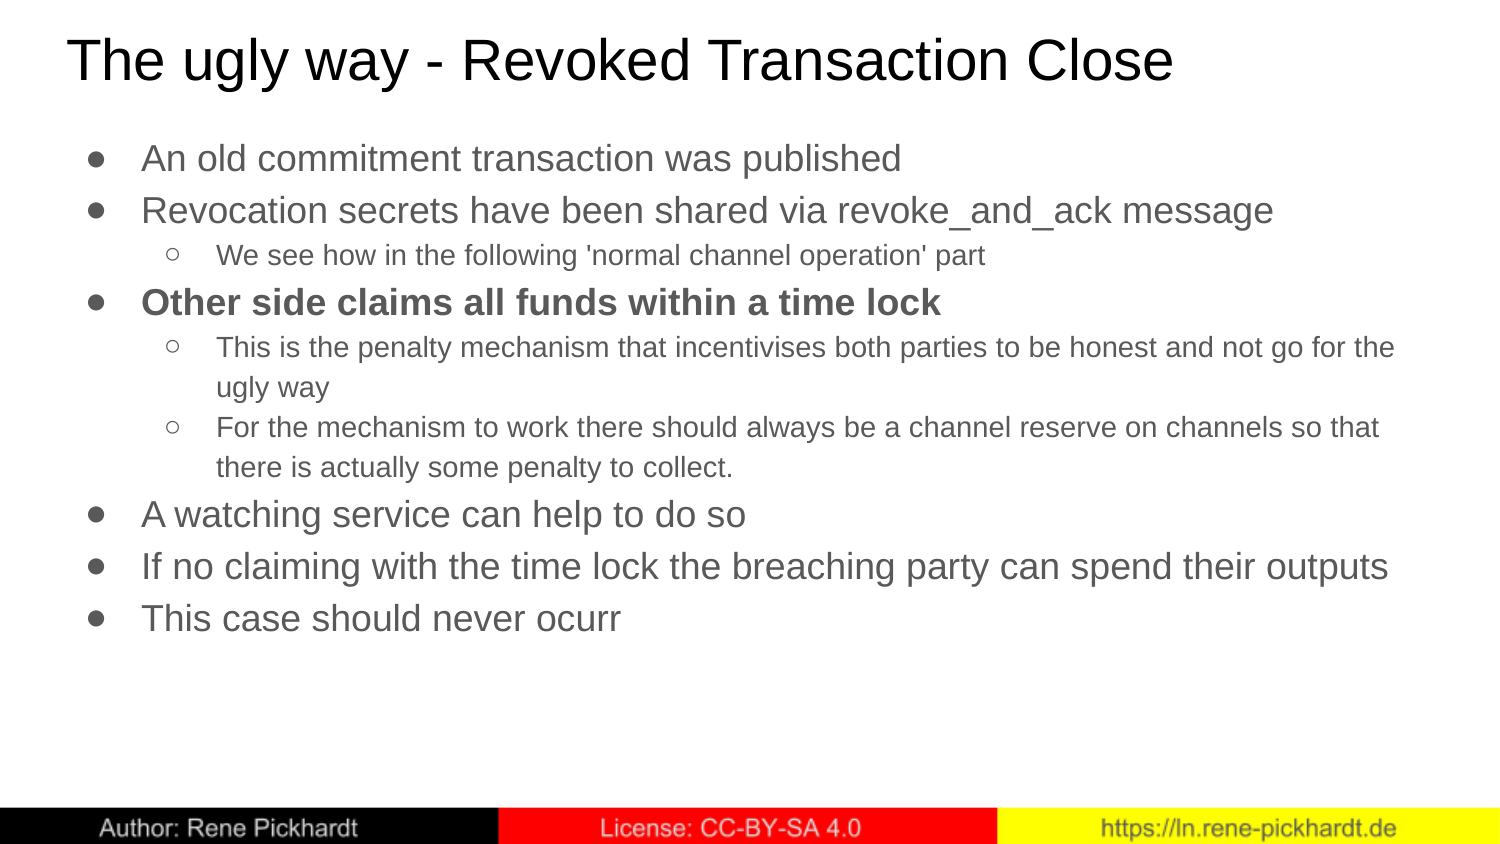

# The ugly way - Revoked Transaction Close
An old commitment transaction was published
Revocation secrets have been shared via revoke_and_ack message
We see how in the following 'normal channel operation' part
Other side claims all funds within a time lock
This is the penalty mechanism that incentivises both parties to be honest and not go for the ugly way
For the mechanism to work there should always be a channel reserve on channels so that there is actually some penalty to collect.
A watching service can help to do so
If no claiming with the time lock the breaching party can spend their outputs
This case should never ocurr